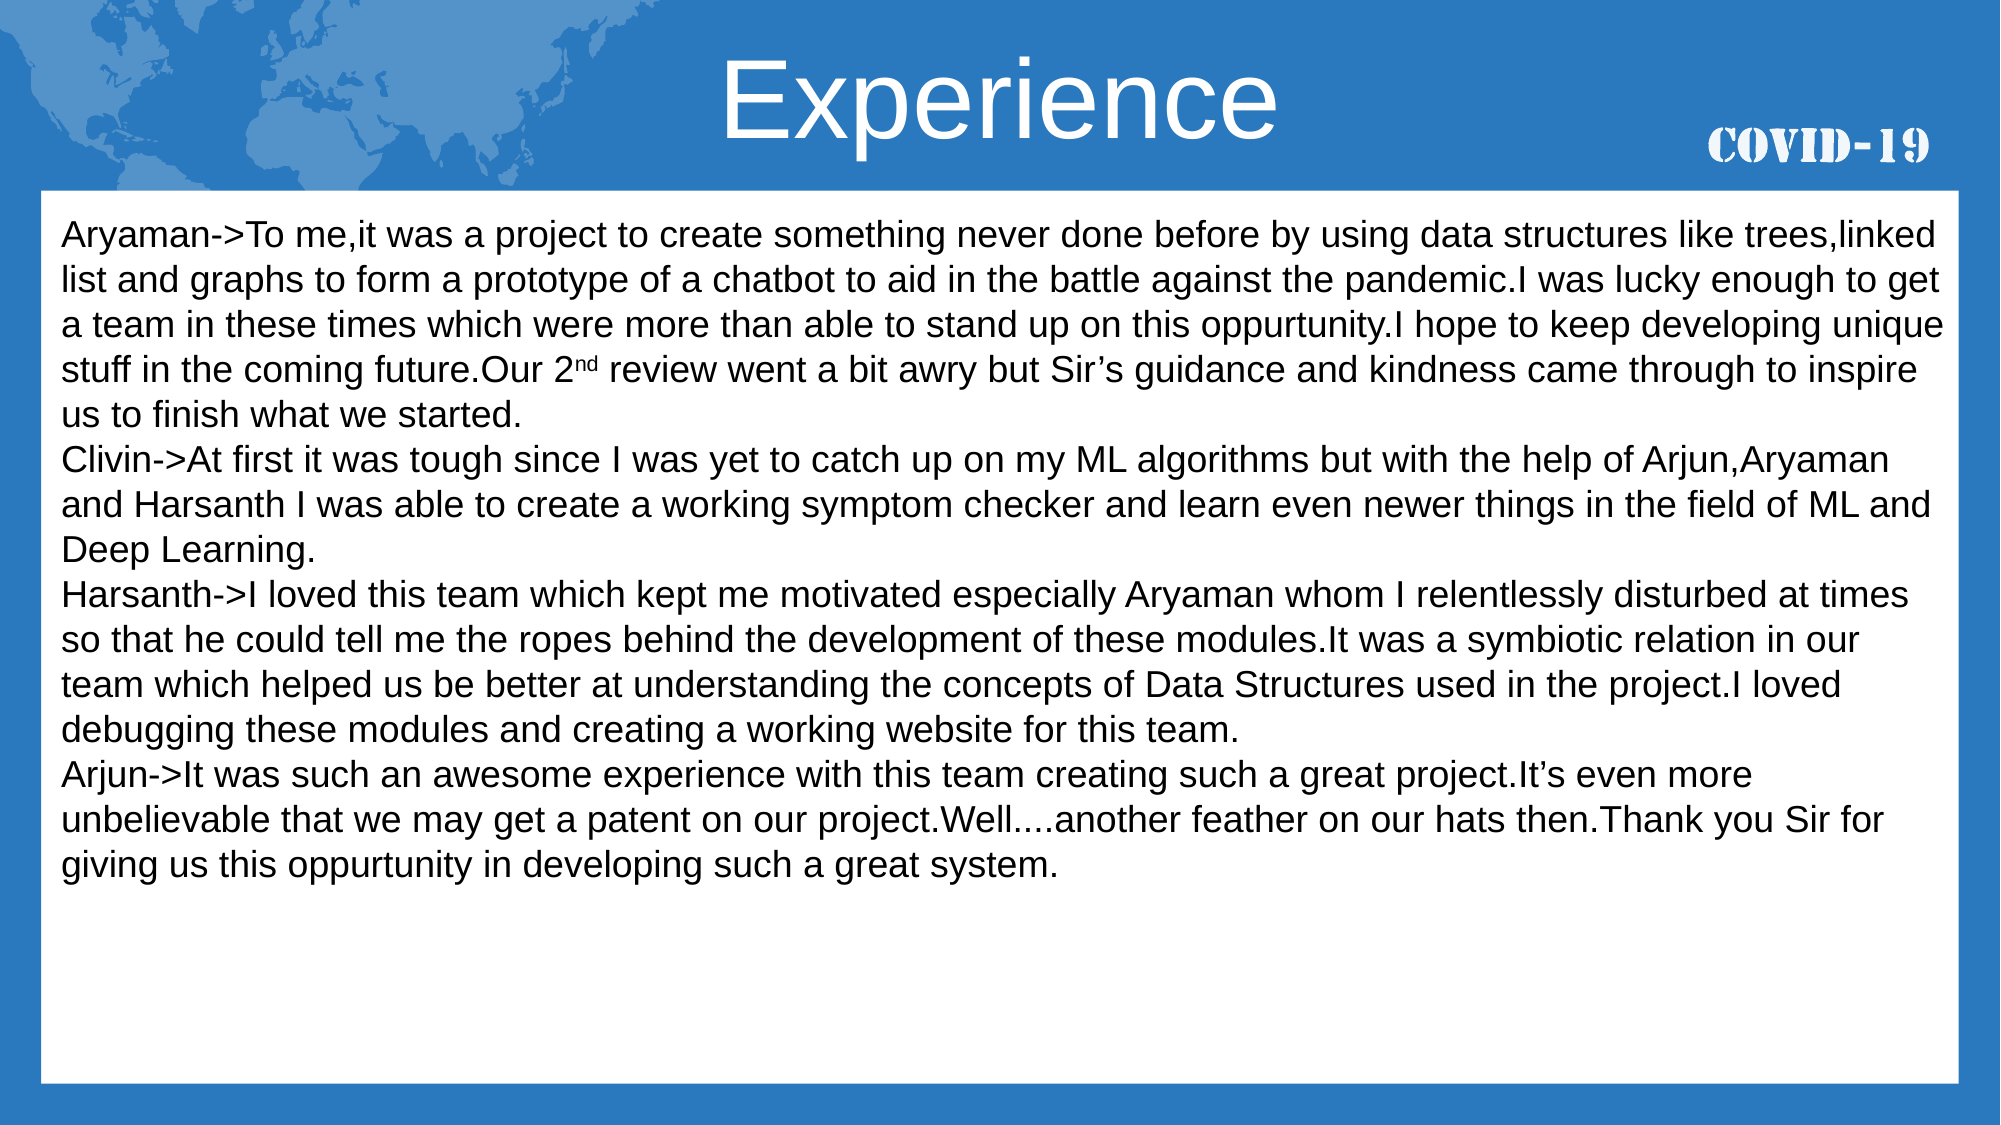

Experience
Aryaman->To me,it was a project to create something never done before by using data structures like trees,linked list and graphs to form a prototype of a chatbot to aid in the battle against the pandemic.I was lucky enough to get a team in these times which were more than able to stand up on this oppurtunity.I hope to keep developing unique stuff in the coming future.Our 2nd review went a bit awry but Sir’s guidance and kindness came through to inspire us to finish what we started.
Clivin->At first it was tough since I was yet to catch up on my ML algorithms but with the help of Arjun,Aryaman and Harsanth I was able to create a working symptom checker and learn even newer things in the field of ML and Deep Learning.
Harsanth->I loved this team which kept me motivated especially Aryaman whom I relentlessly disturbed at times so that he could tell me the ropes behind the development of these modules.It was a symbiotic relation in our team which helped us be better at understanding the concepts of Data Structures used in the project.I loved debugging these modules and creating a working website for this team.
Arjun->It was such an awesome experience with this team creating such a great project.It’s even more unbelievable that we may get a patent on our project.Well....another feather on our hats then.Thank you Sir for giving us this oppurtunity in developing such a great system.